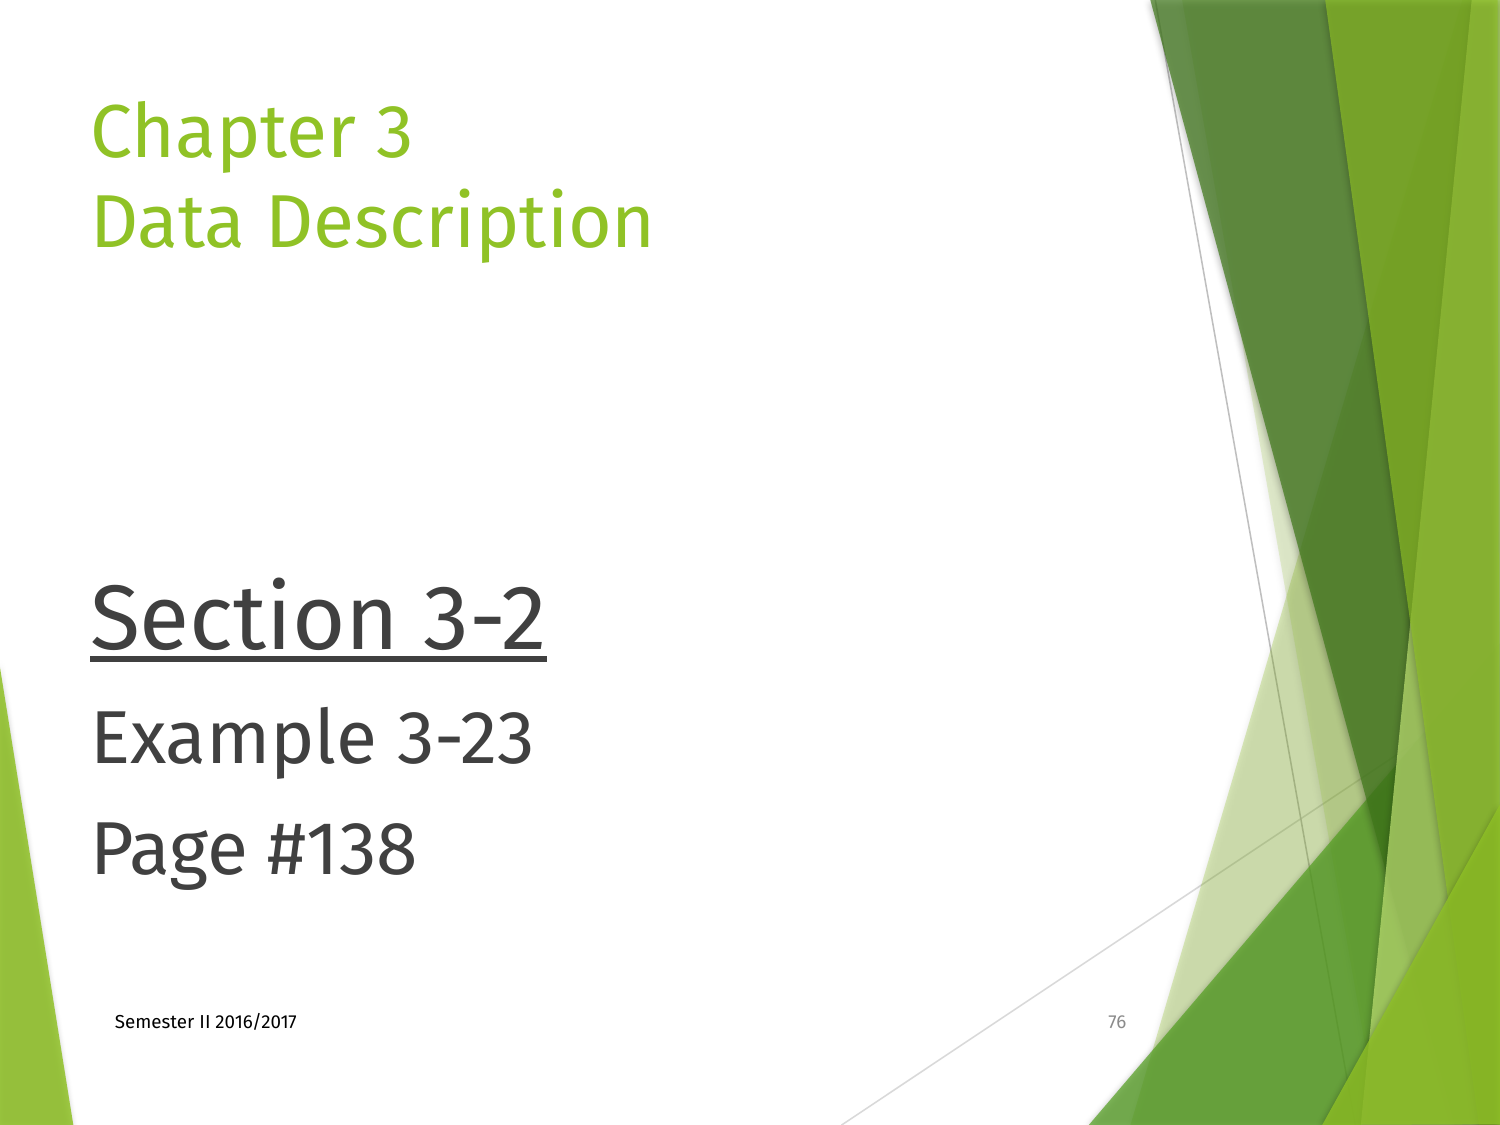

# Chapter 3 Data Description
Section 3-2
Example 3-23
Page #138
Semester II 2016/2017
76